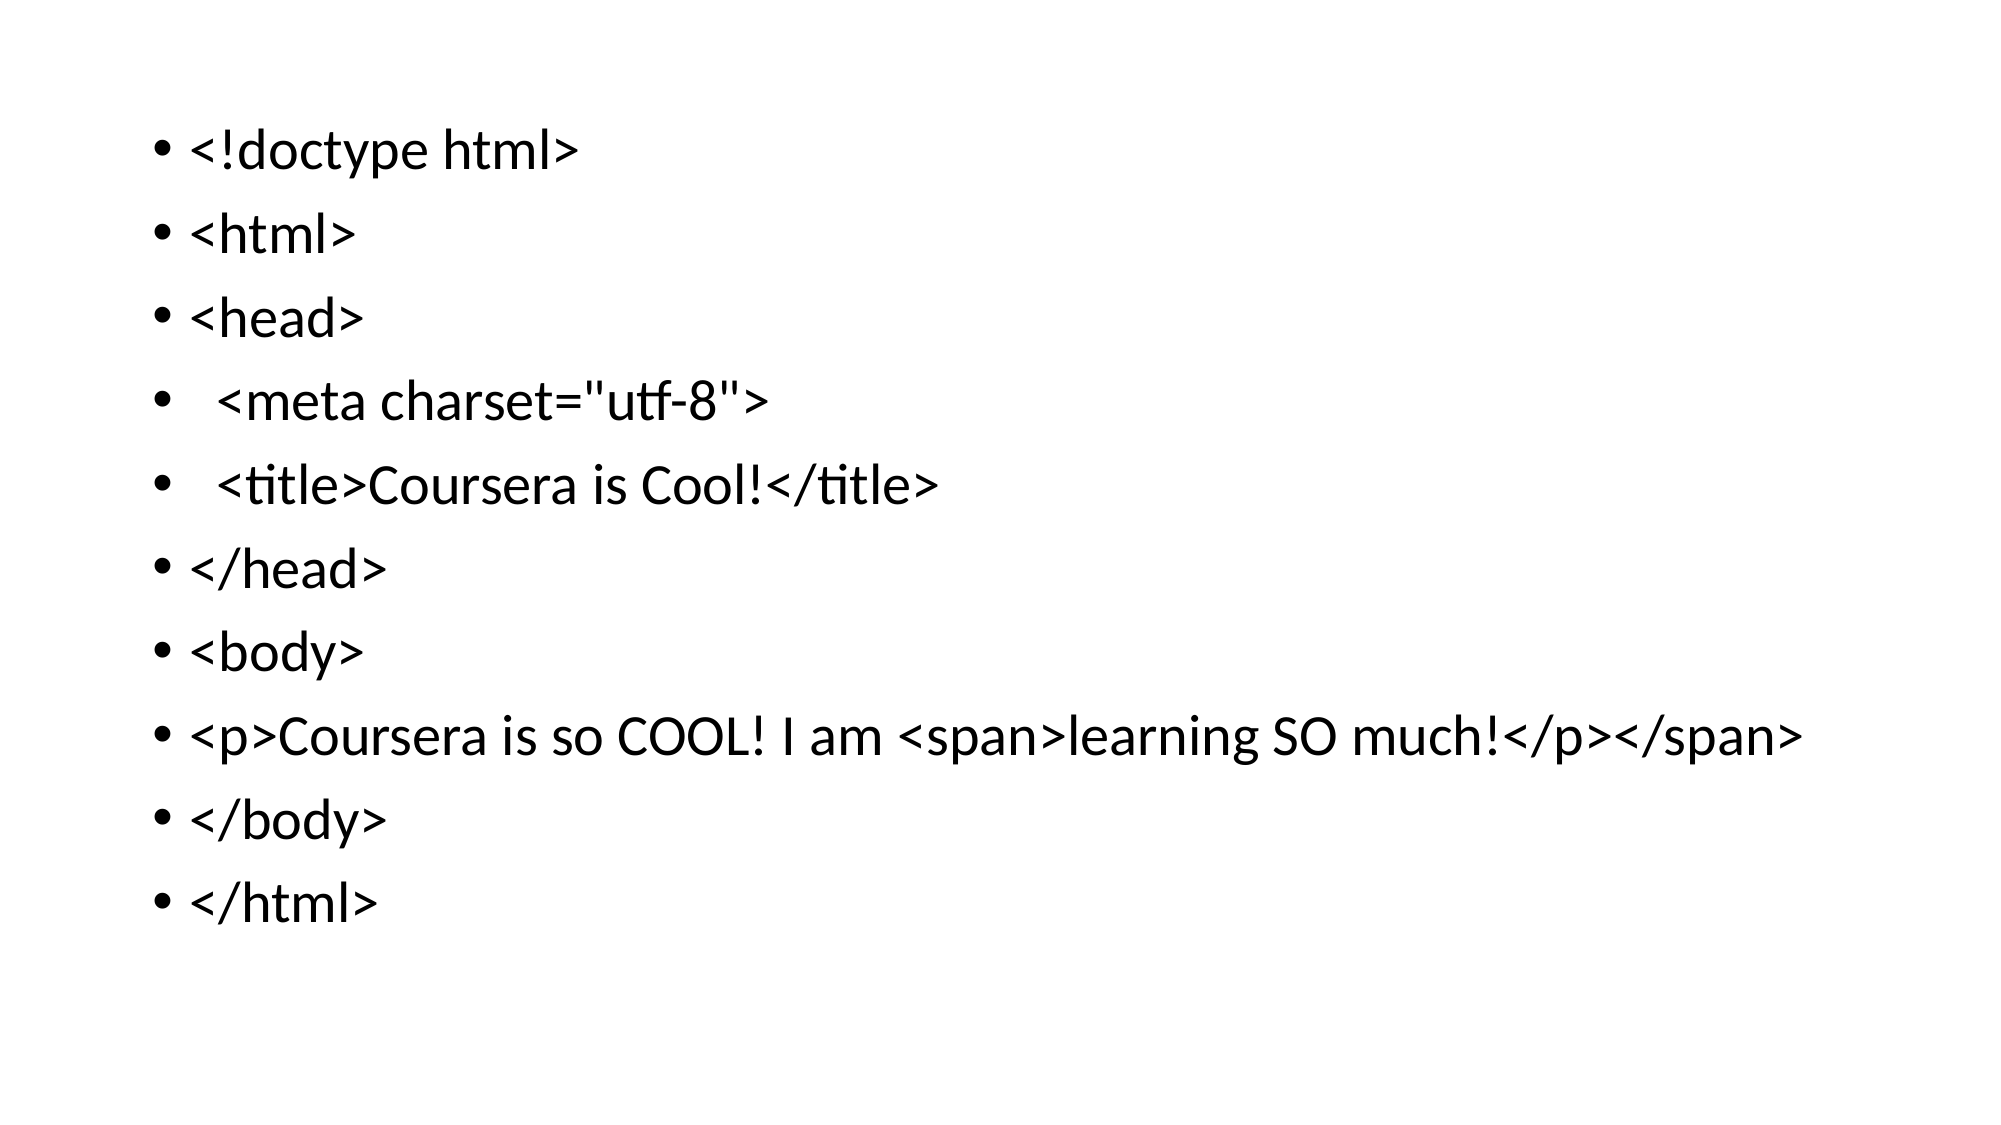

<!doctype html>
<html>
<head>
  <meta charset="utf-8">
  <title>Coursera is Cool!</title>
</head>
<body>
<p>Coursera is so COOL! I am <span>learning SO much!</p></span>
</body>
</html>